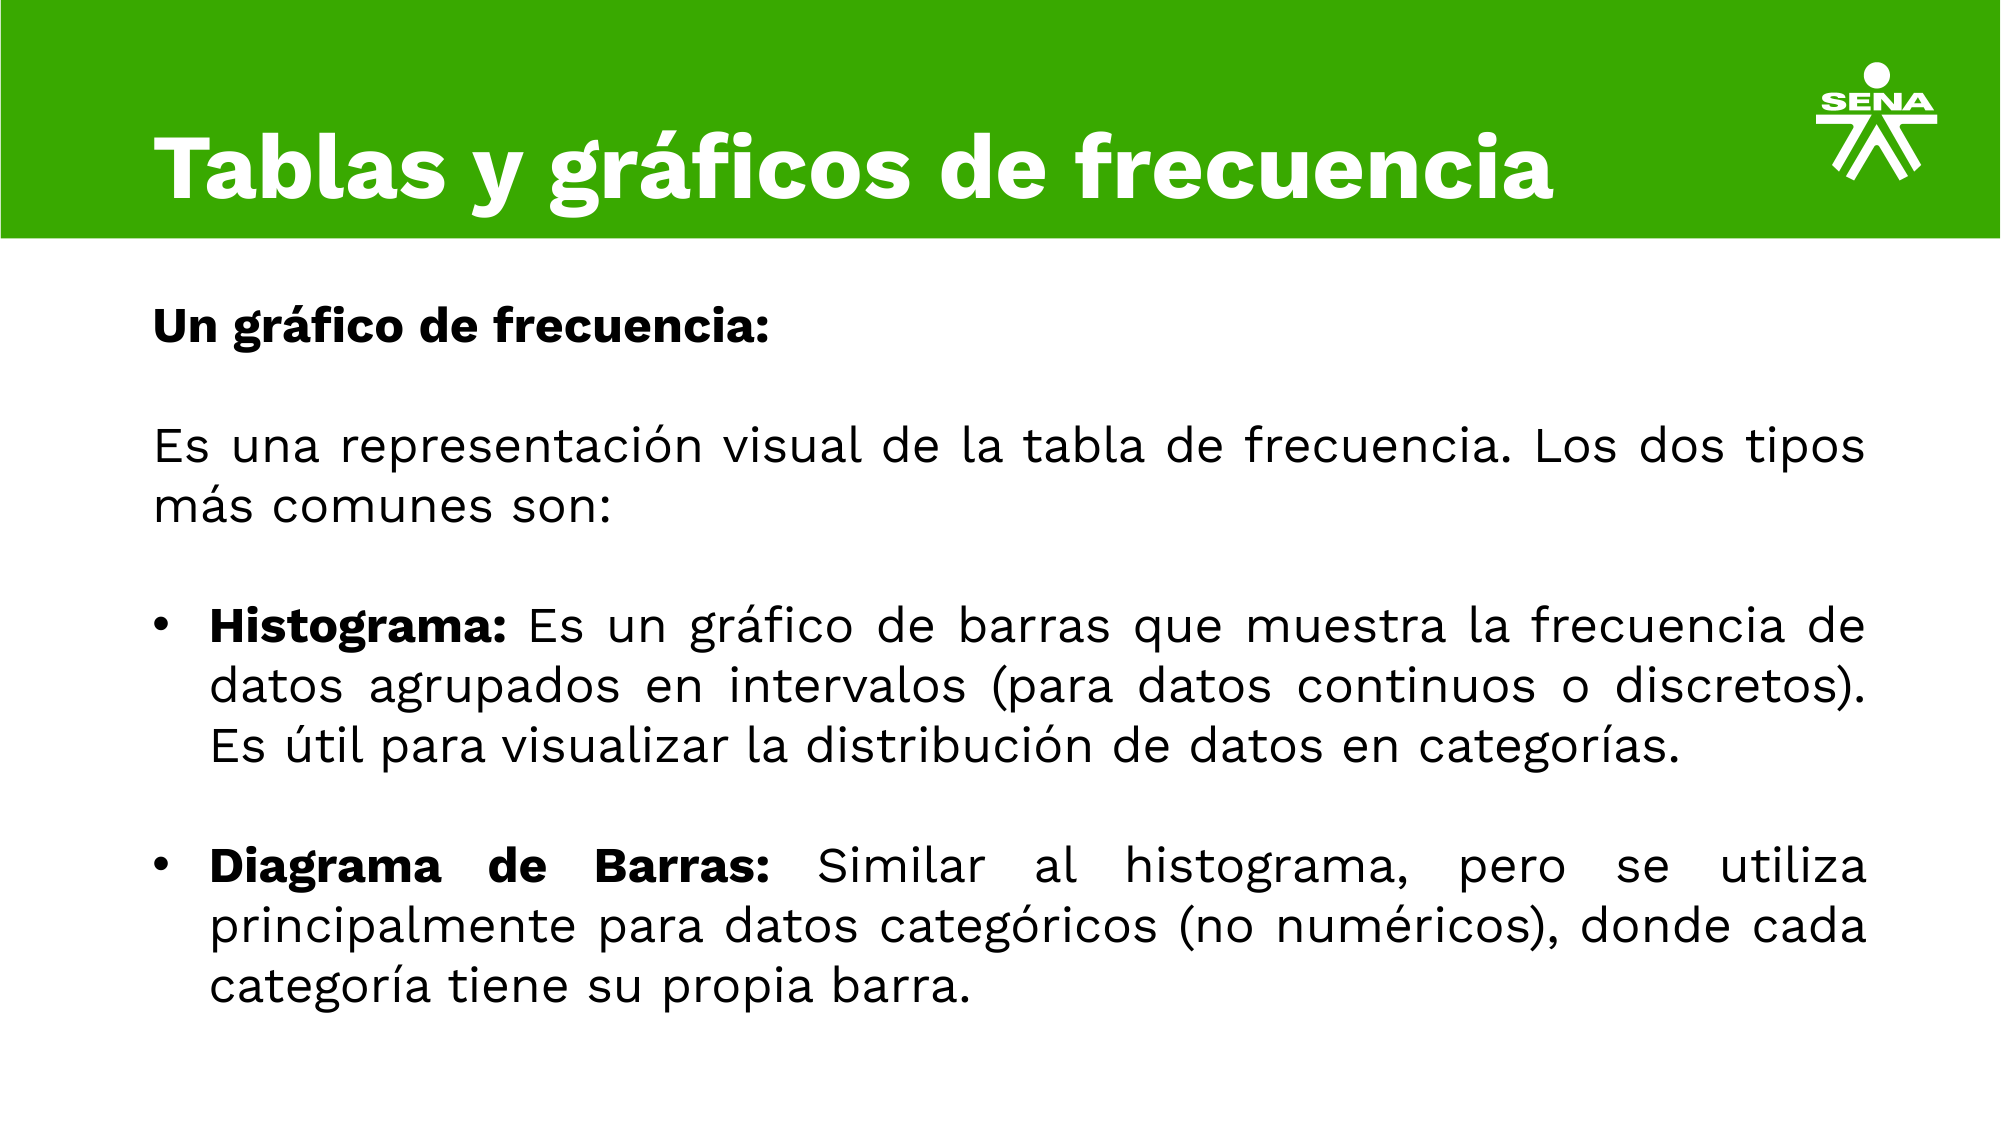

# Tablas y gráficos de frecuencia
Un gráfico de frecuencia:

Es una representación visual de la tabla de frecuencia. Los dos tipos más comunes son:

Histograma: Es un gráfico de barras que muestra la frecuencia de datos agrupados en intervalos (para datos continuos o discretos). Es útil para visualizar la distribución de datos en categorías.

Diagrama de Barras: Similar al histograma, pero se utiliza principalmente para datos categóricos (no numéricos), donde cada categoría tiene su propia barra.